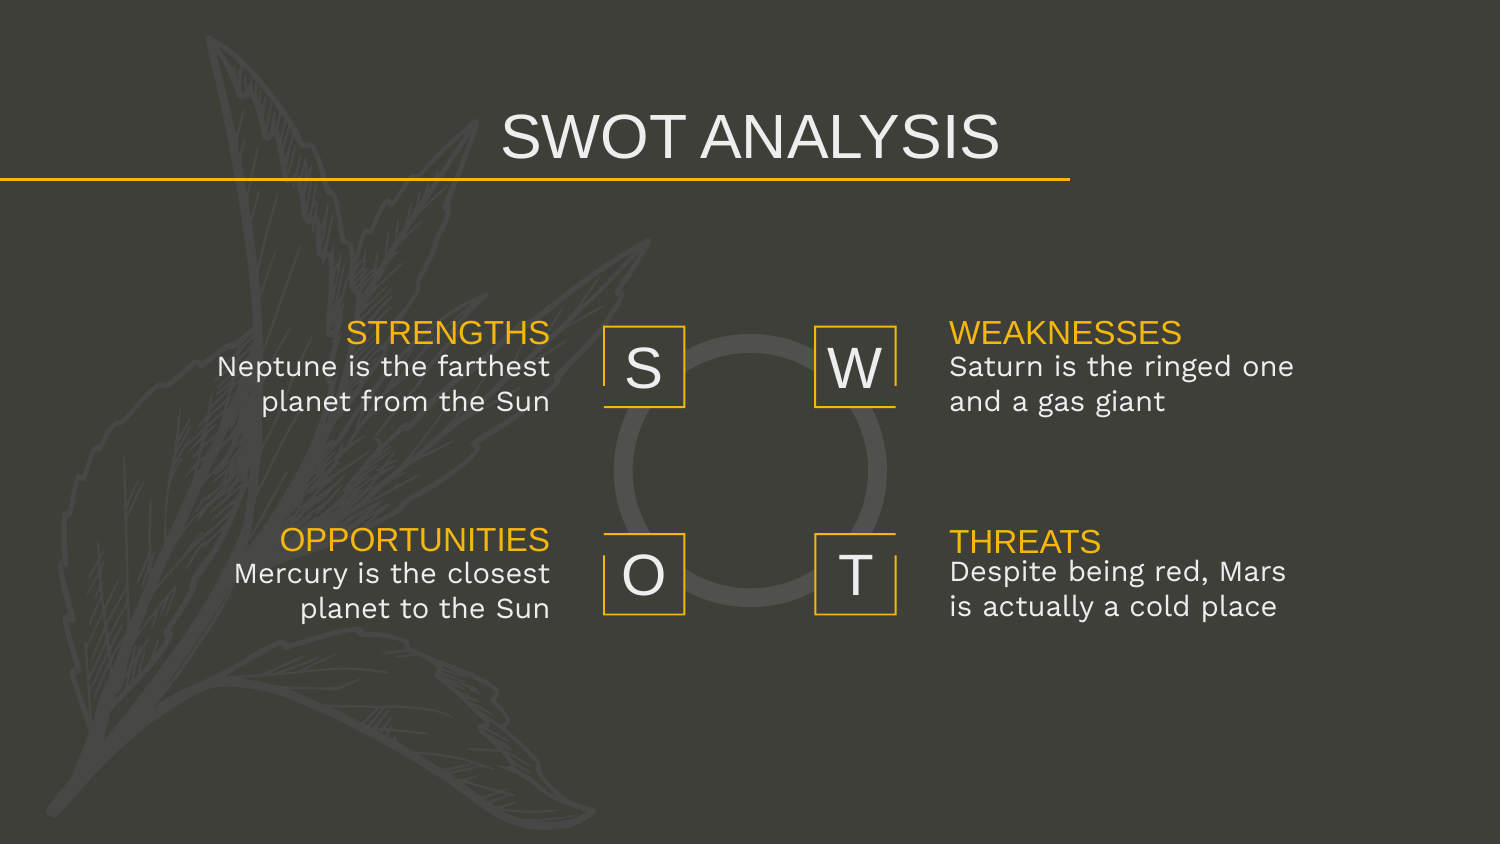

# SWOT ANALYSIS
STRENGTHS
WEAKNESSES

S
W
Neptune is the farthest planet from the Sun
Saturn is the ringed one and a gas giant

OPPORTUNITIES
THREATS

O
T
Despite being red, Mars is actually a cold place
Mercury is the closest planet to the Sun